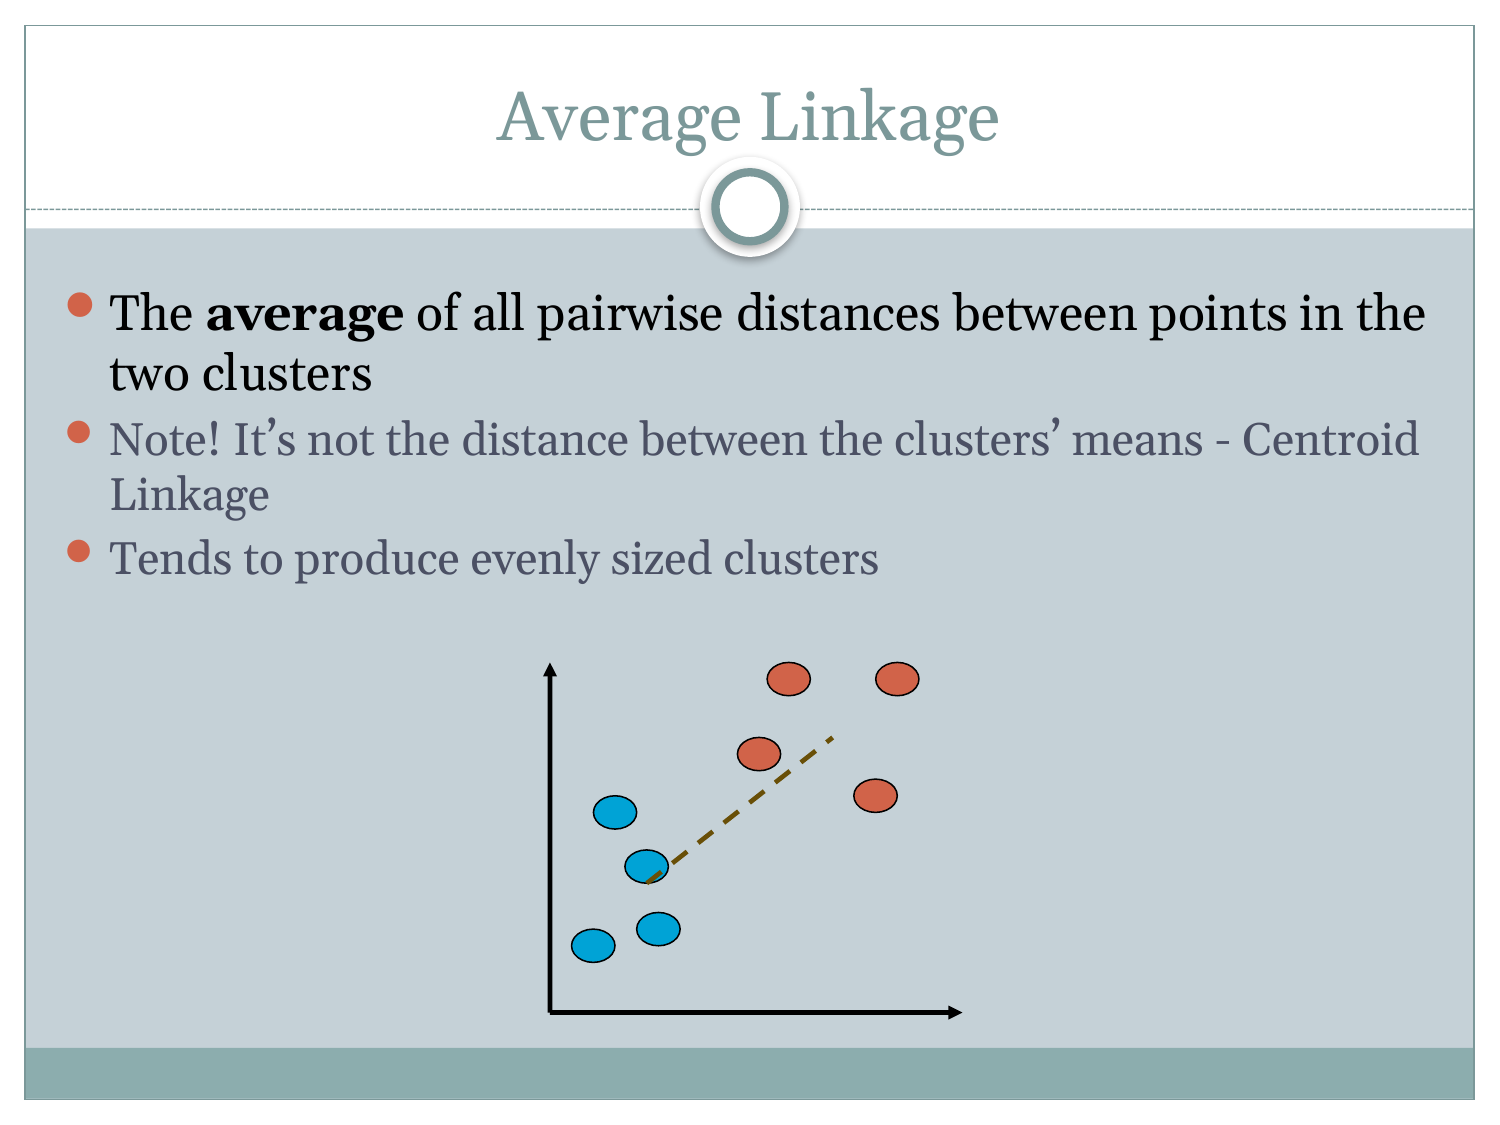

# Average Linkage
The average of all pairwise distances between points in the two clusters
Note! It’s not the distance between the clusters’ means - Centroid Linkage
Tends to produce evenly sized clusters